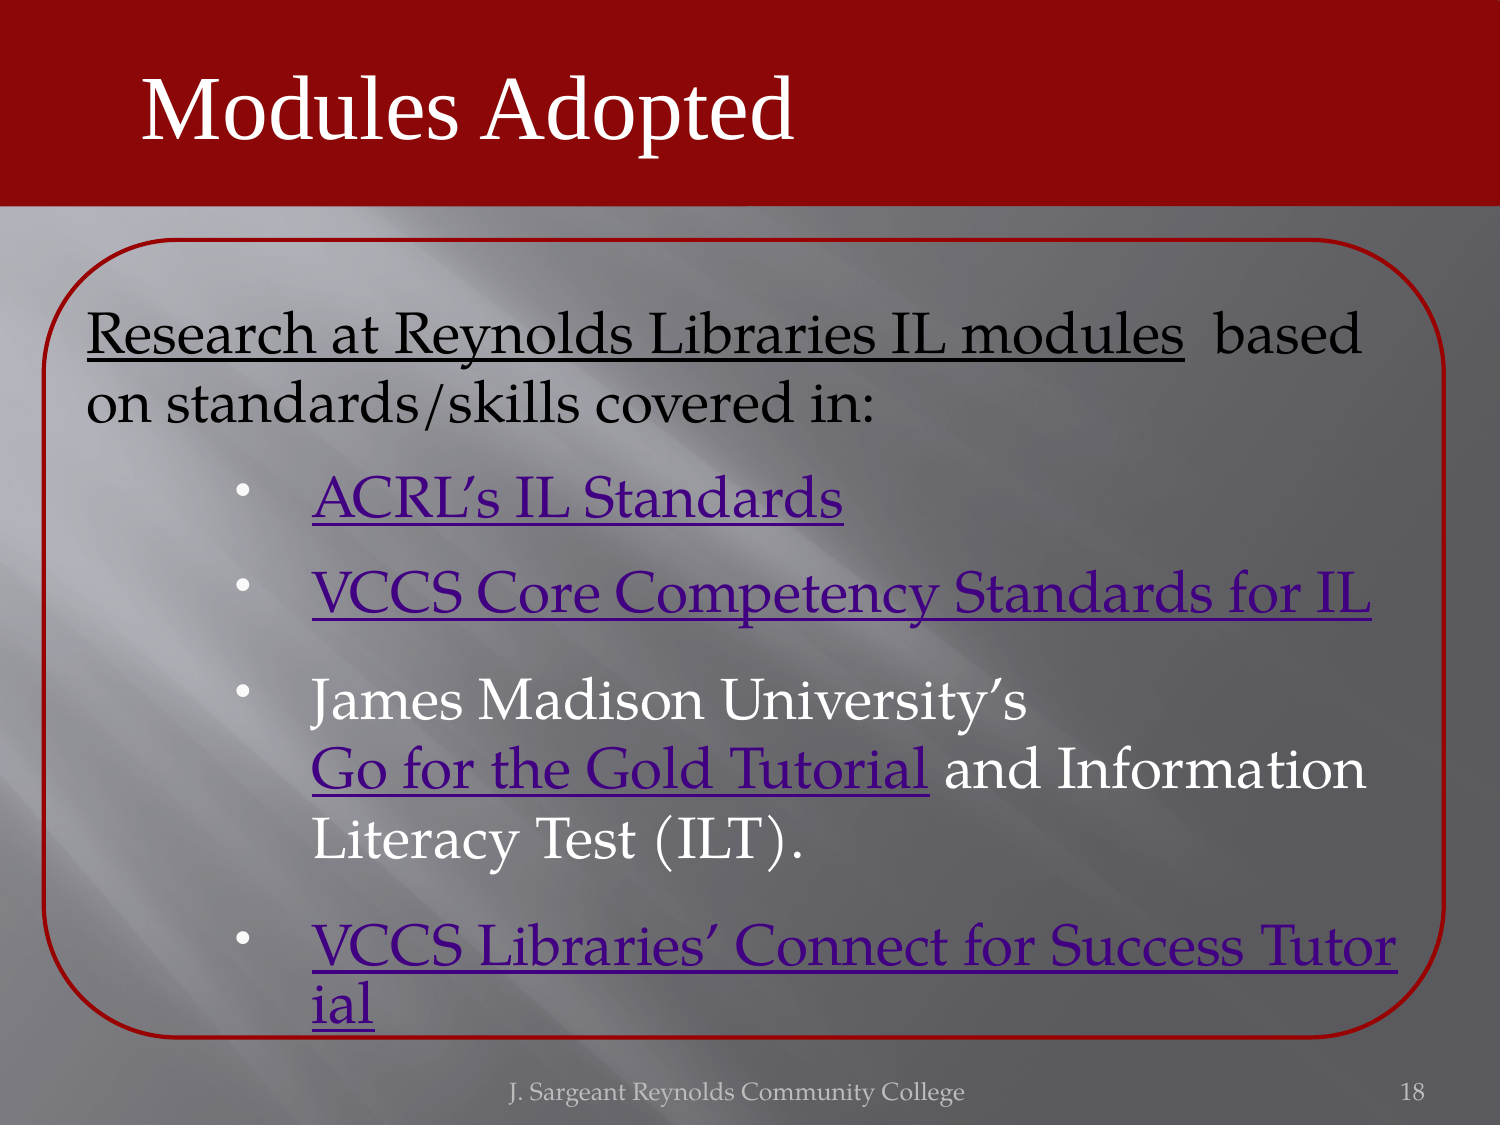

Modules Adopted
# Modules Adopted

Research at Reynolds Libraries IL modules  based on standards/skills covered in:
ACRL’s IL Standards
VCCS Core Competency Standards for IL
James Madison University’s Go for the Gold Tutorial and Information Literacy Test (ILT).
VCCS Libraries’ Connect for Success Tutorial
J. Sargeant Reynolds Community College
18